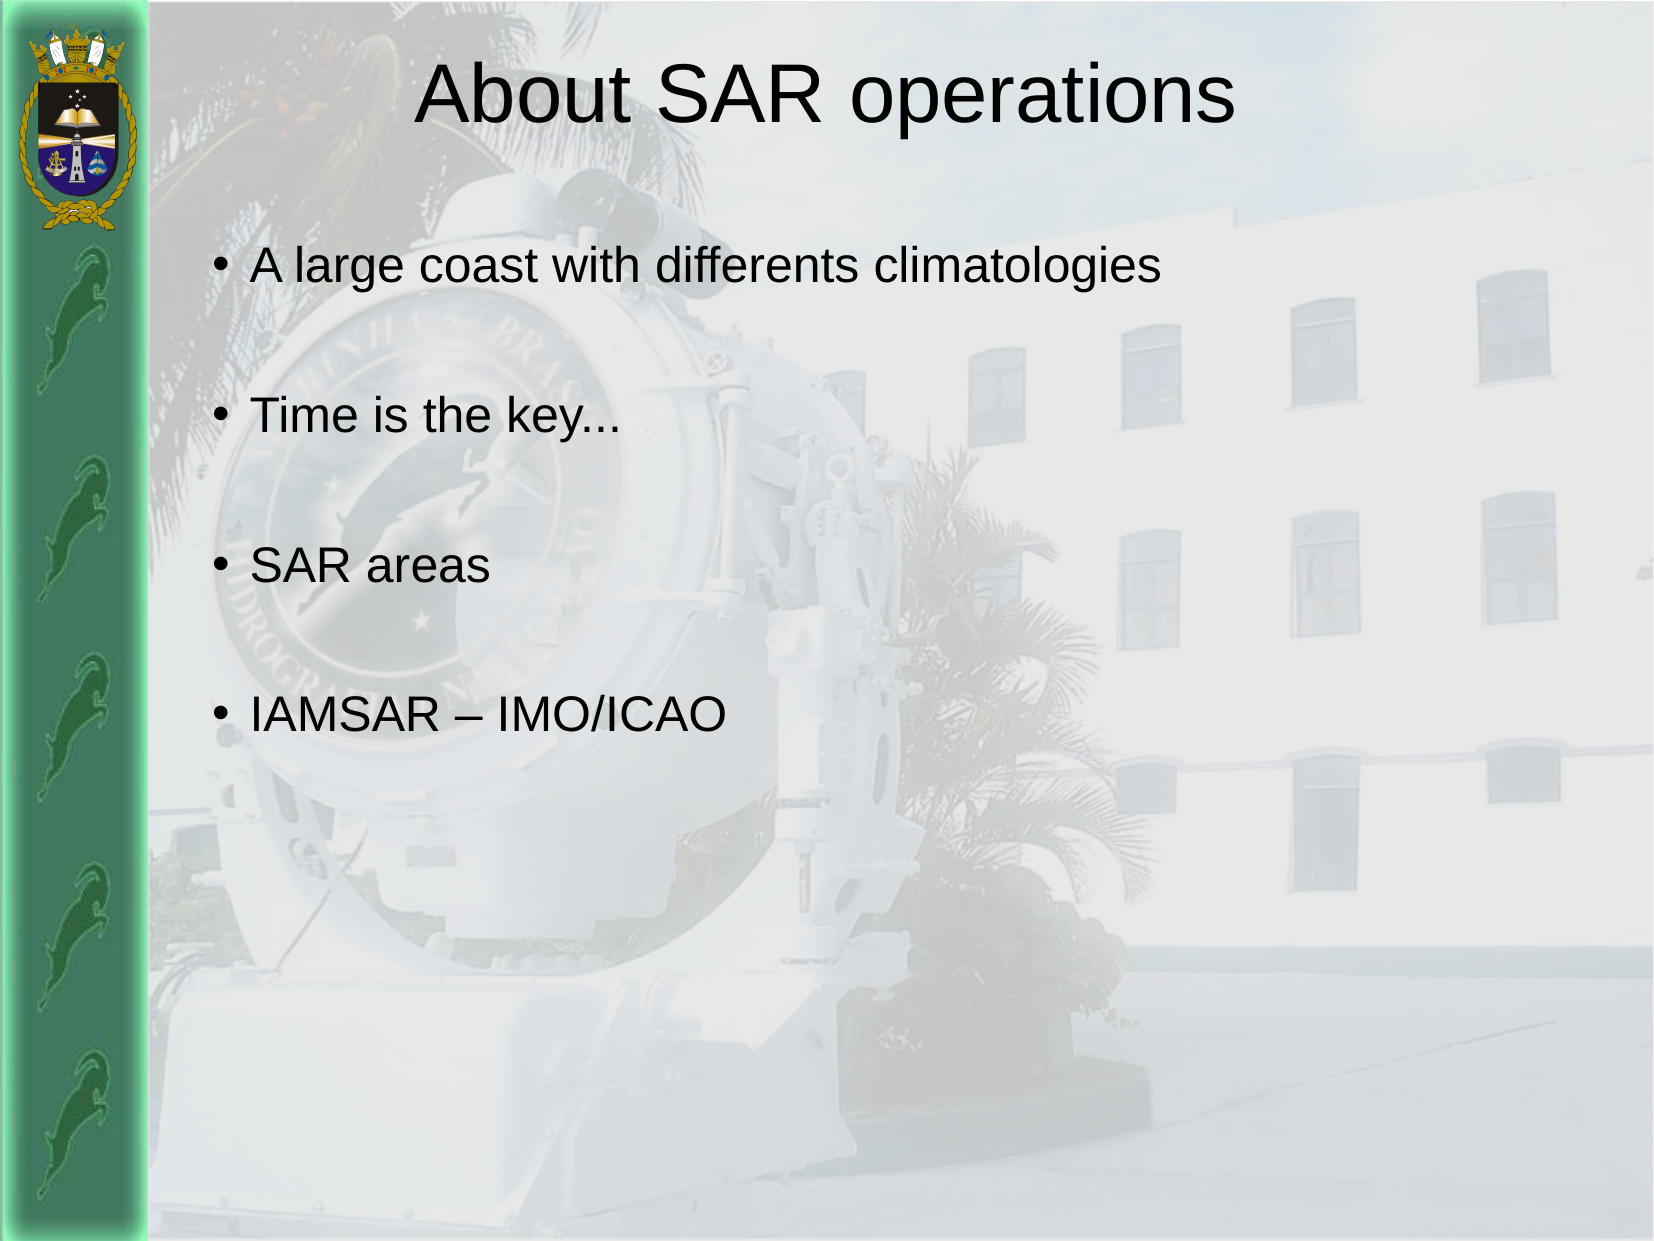

# About SAR operations
A large coast with differents climatologies

Time is the key...

SAR areas

IAMSAR – IMO/ICAO